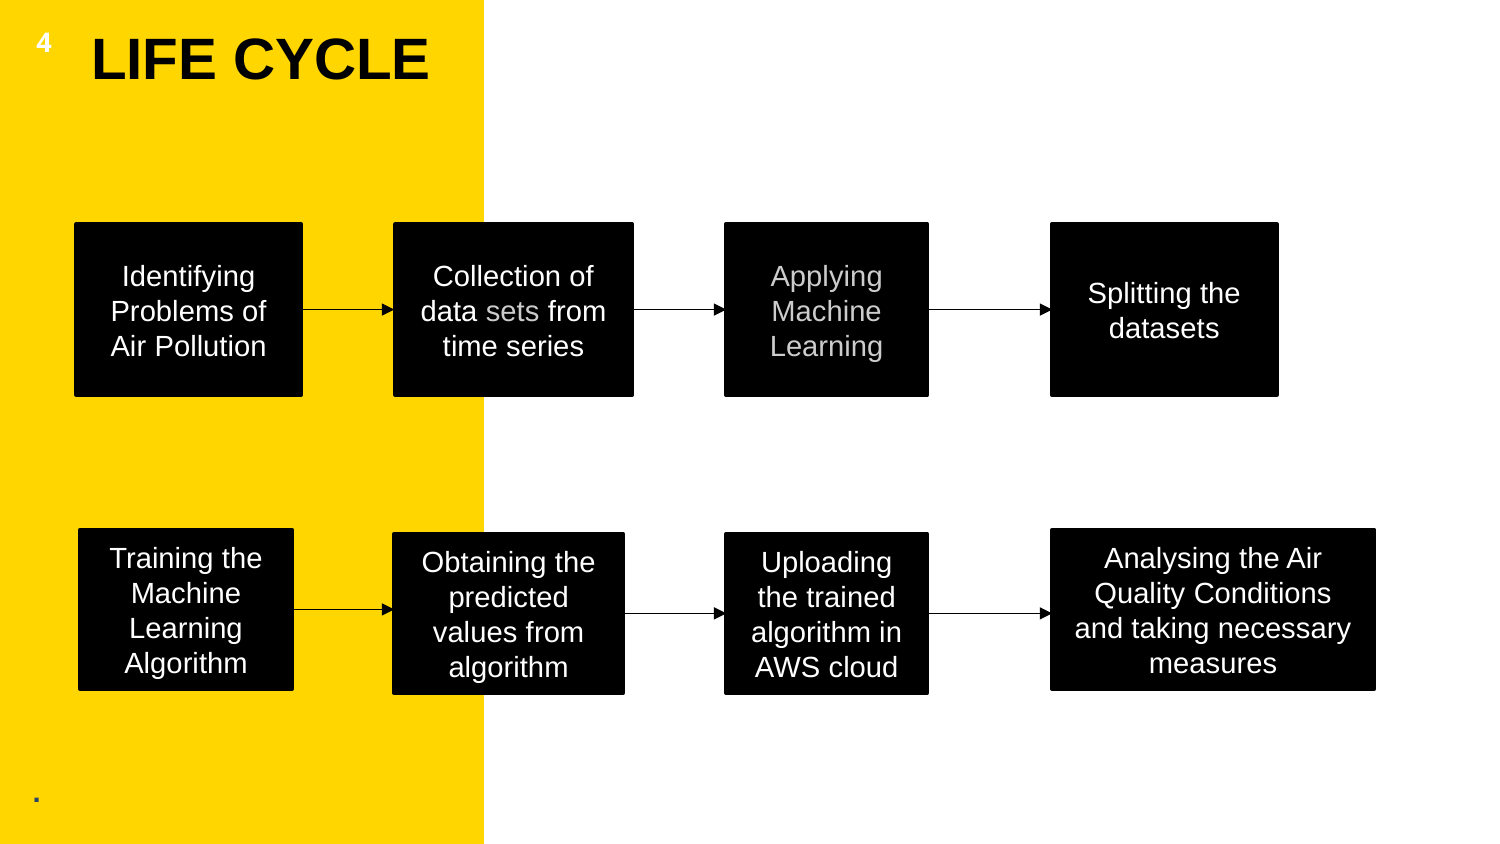

4
LIFE CYCLE
# .
Identifying Problems of Air Pollution
Collection of data sets from time series
Applying Machine Learning
Splitting the datasets
Training the Machine Learning Algorithm
Analysing the Air Quality Conditions and taking necessary measures
Obtaining the predicted values from algorithm
Uploading the trained algorithm in AWS cloud